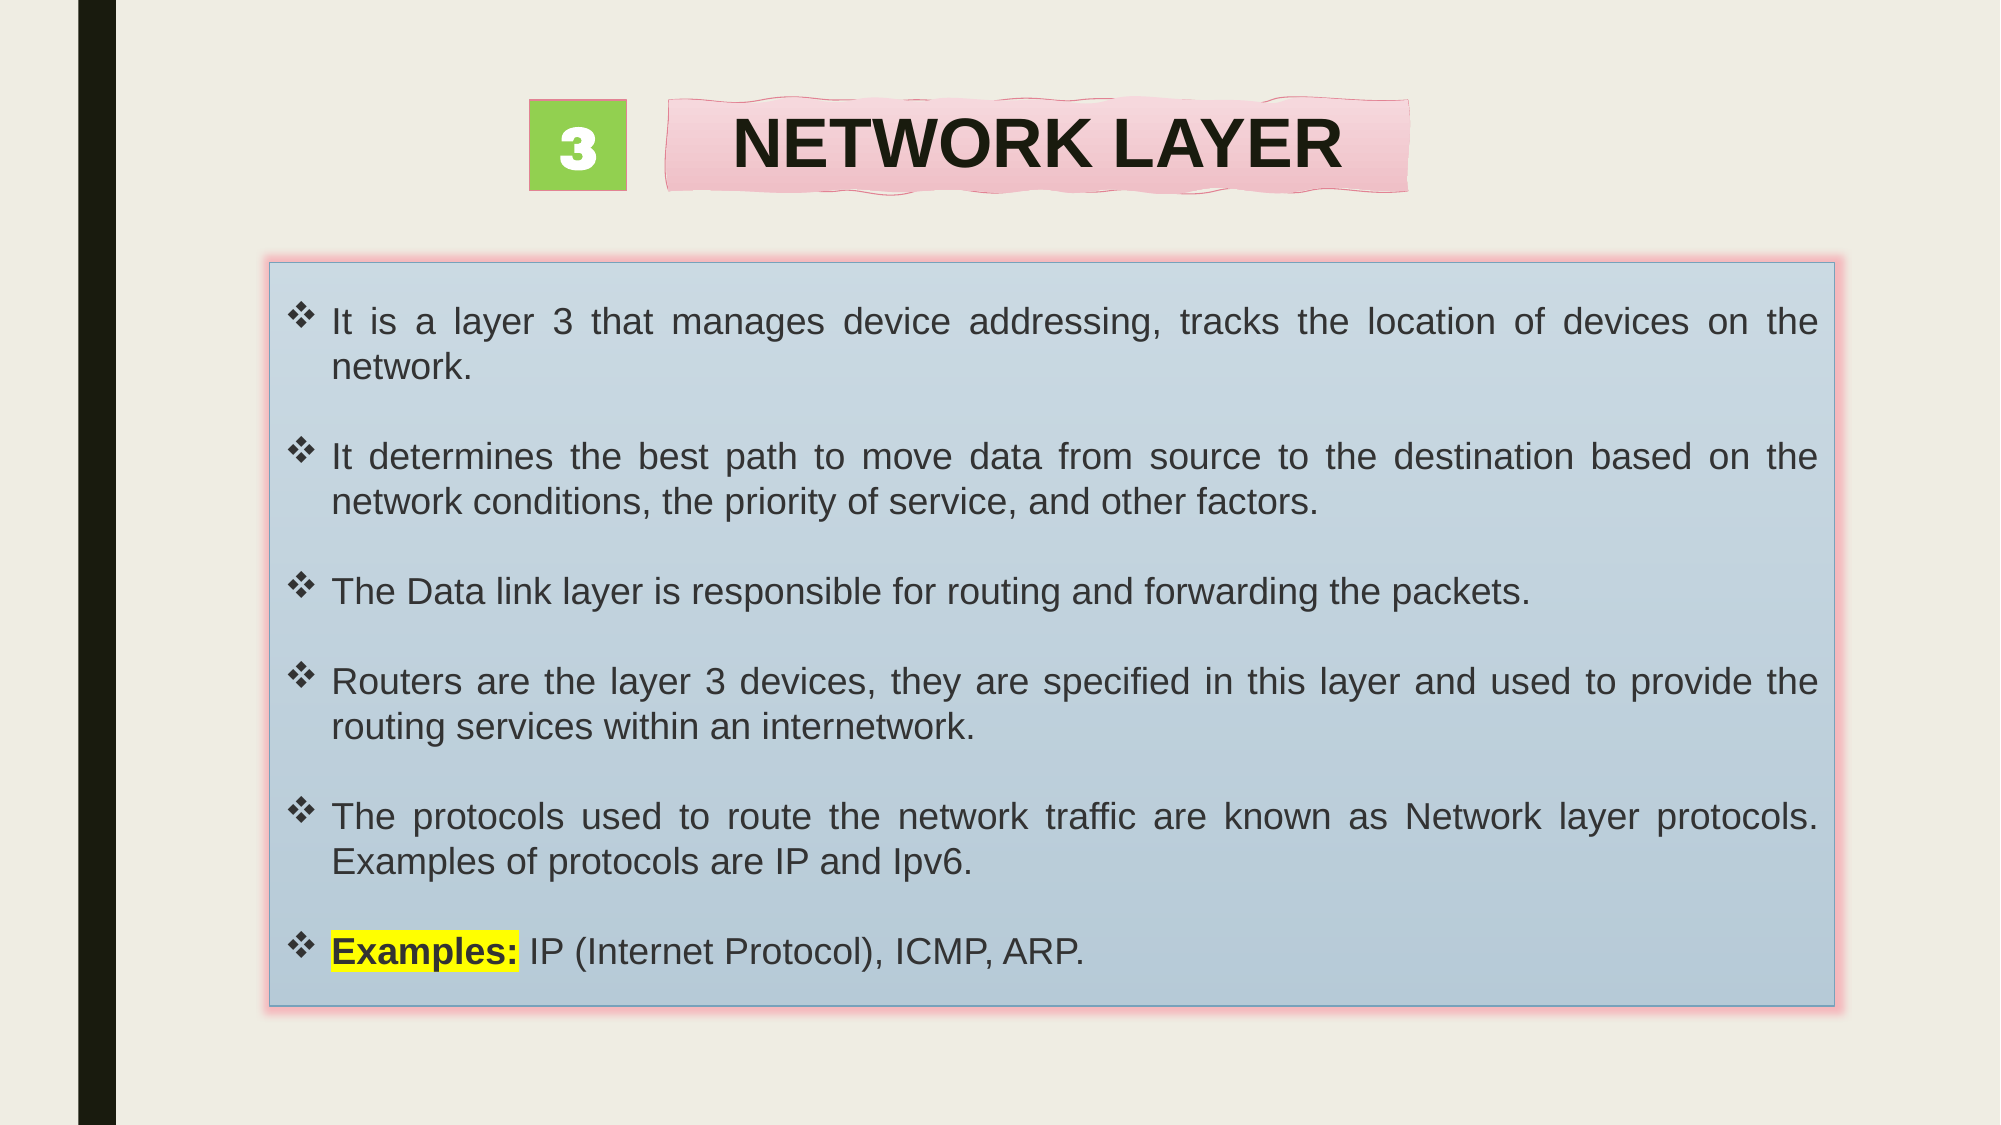

3
Network Layer
It is a layer 3 that manages device addressing, tracks the location of devices on the network.

It determines the best path to move data from source to the destination based on the network conditions, the priority of service, and other factors.

The Data link layer is responsible for routing and forwarding the packets.

Routers are the layer 3 devices, they are specified in this layer and used to provide the routing services within an internetwork.

The protocols used to route the network traffic are known as Network layer protocols. Examples of protocols are IP and Ipv6.

Examples: IP (Internet Protocol), ICMP, ARP.